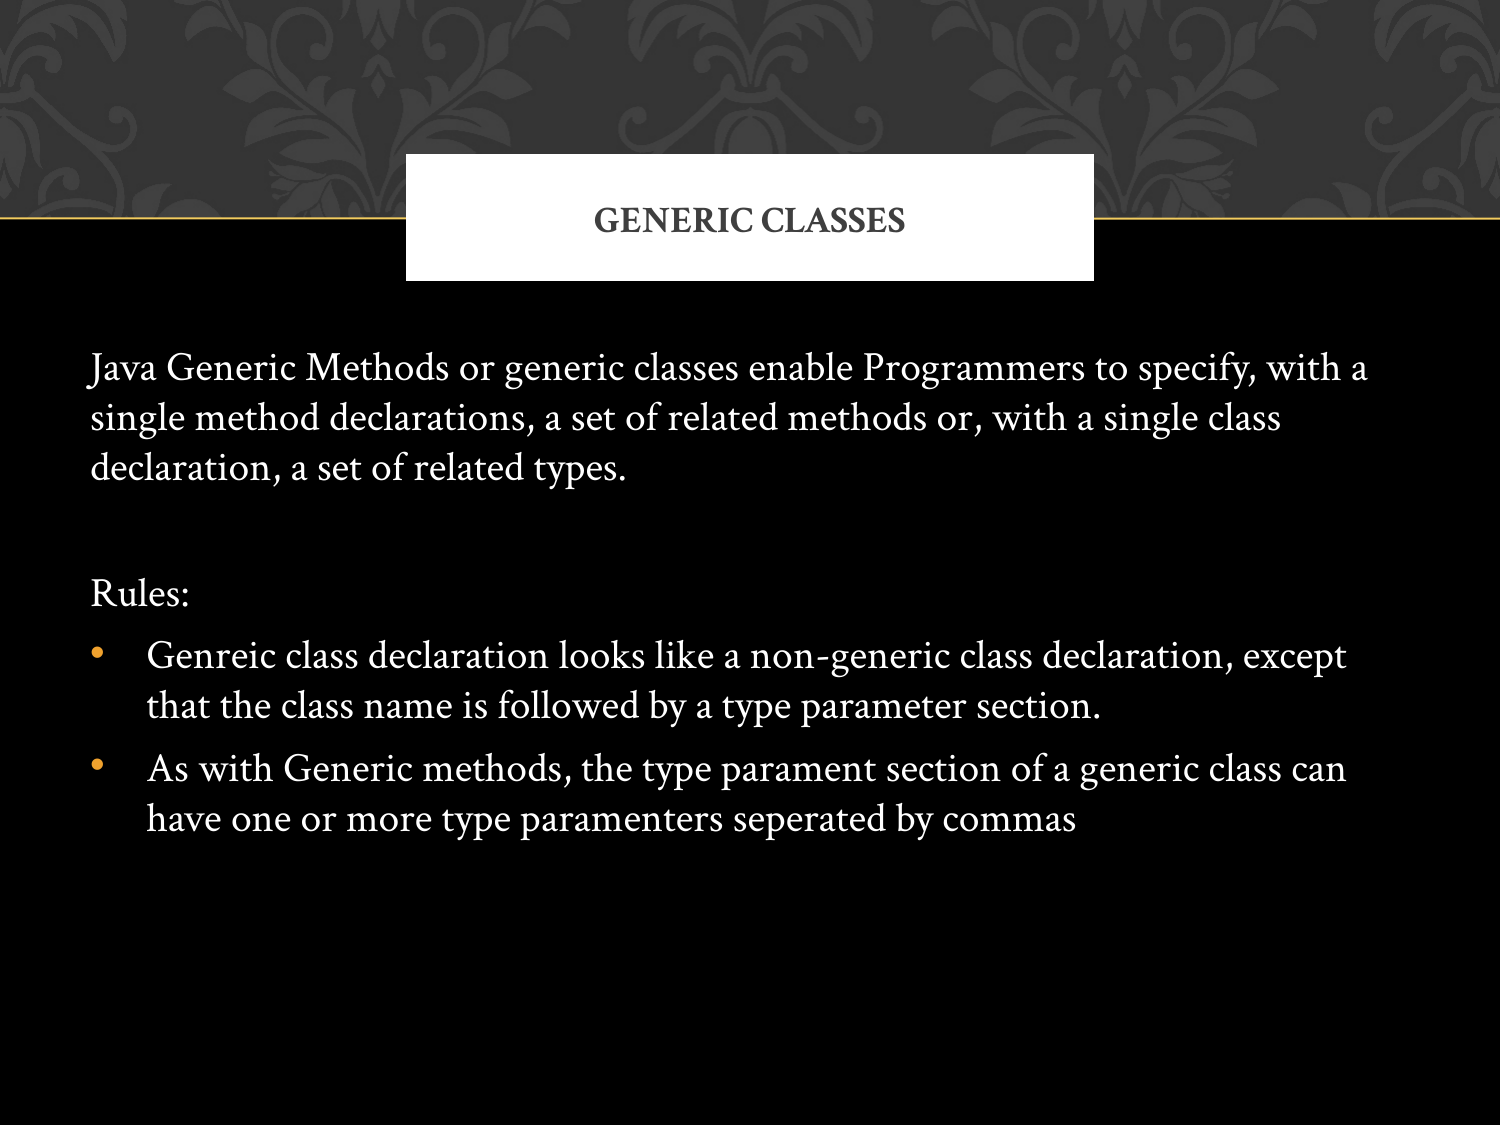

# GENERIC CLASSES
Java Generic Methods or generic classes enable Programmers to specify, with a single method declarations, a set of related methods or, with a single class declaration, a set of related types.

Rules:
Genreic class declaration looks like a non-generic class declaration, except that the class name is followed by a type parameter section.
As with Generic methods, the type parament section of a generic class can have one or more type paramenters seperated by commas